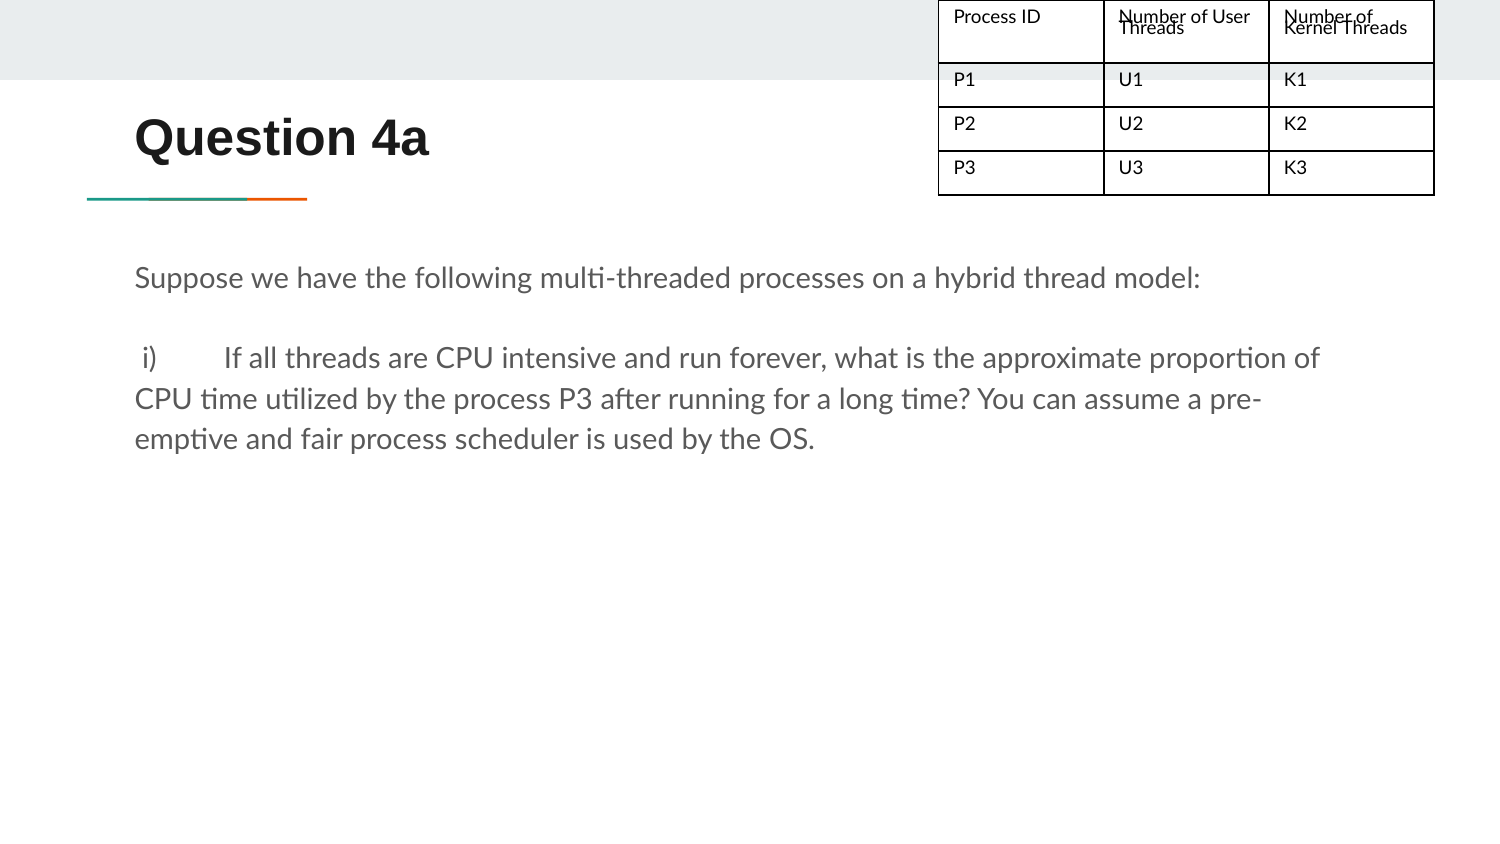

| Process ID | Number of User Threads | Number of Kernel Threads |
| --- | --- | --- |
| P1 | U1 | K1 |
| P2 | U2 | K2 |
| P3 | U3 | K3 |
# Question 4a
Suppose we have the following multi‐threaded processes on a hybrid thread model:

 i)         If all threads are CPU intensive and run forever, what is the approximate proportion of CPU time utilized by the process P3 after running for a long time? You can assume a pre-emptive and fair process scheduler is used by the OS.